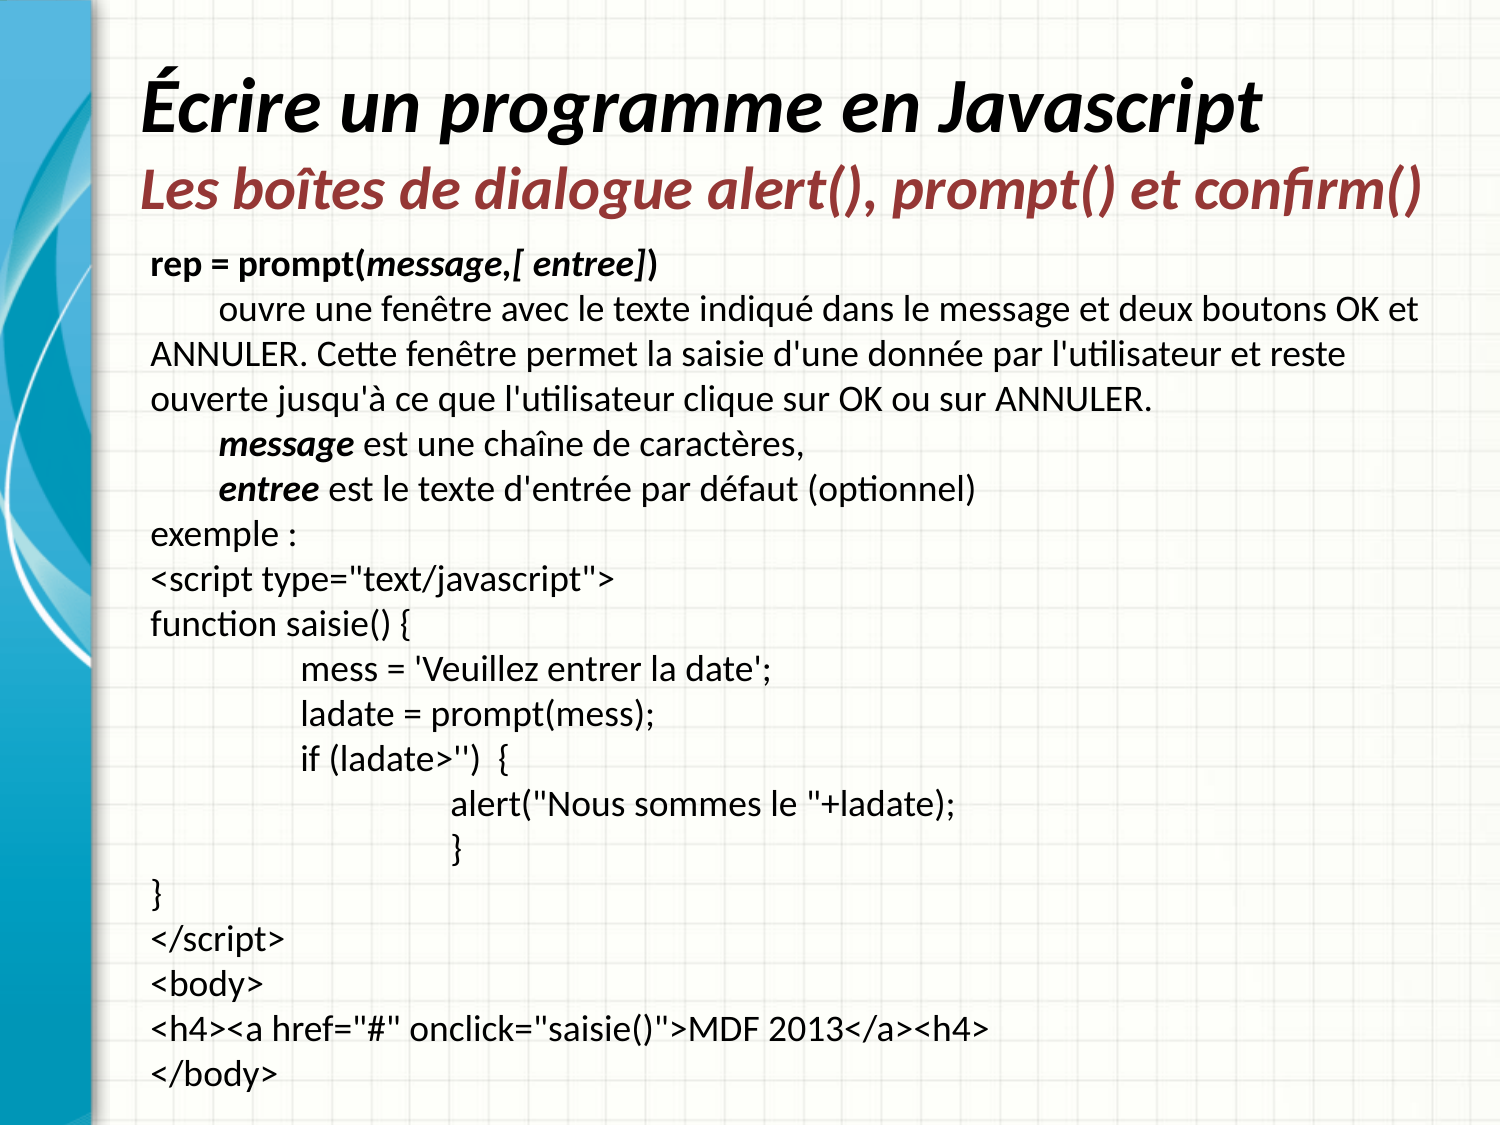

# Écrire un programme en Javascript Les boîtes de dialogue alert(), prompt() et confirm()
rep = prompt(message,[ entree])
        ouvre une fenêtre avec le texte indiqué dans le message et deux boutons OK et ANNULER. Cette fenêtre permet la saisie d'une donnée par l'utilisateur et reste ouverte jusqu'à ce que l'utilisateur clique sur OK ou sur ANNULER.
        message est une chaîne de caractères,
        entree est le texte d'entrée par défaut (optionnel)
exemple :
<script type="text/javascript">
function saisie() {
	mess = 'Veuillez entrer la date';
	ladate = prompt(mess);
	if (ladate>'')  {
		alert("Nous sommes le "+ladate);
		}
}
</script>
<body>
<h4><a href="#" onclick="saisie()">MDF 2013</a><h4>
</body>